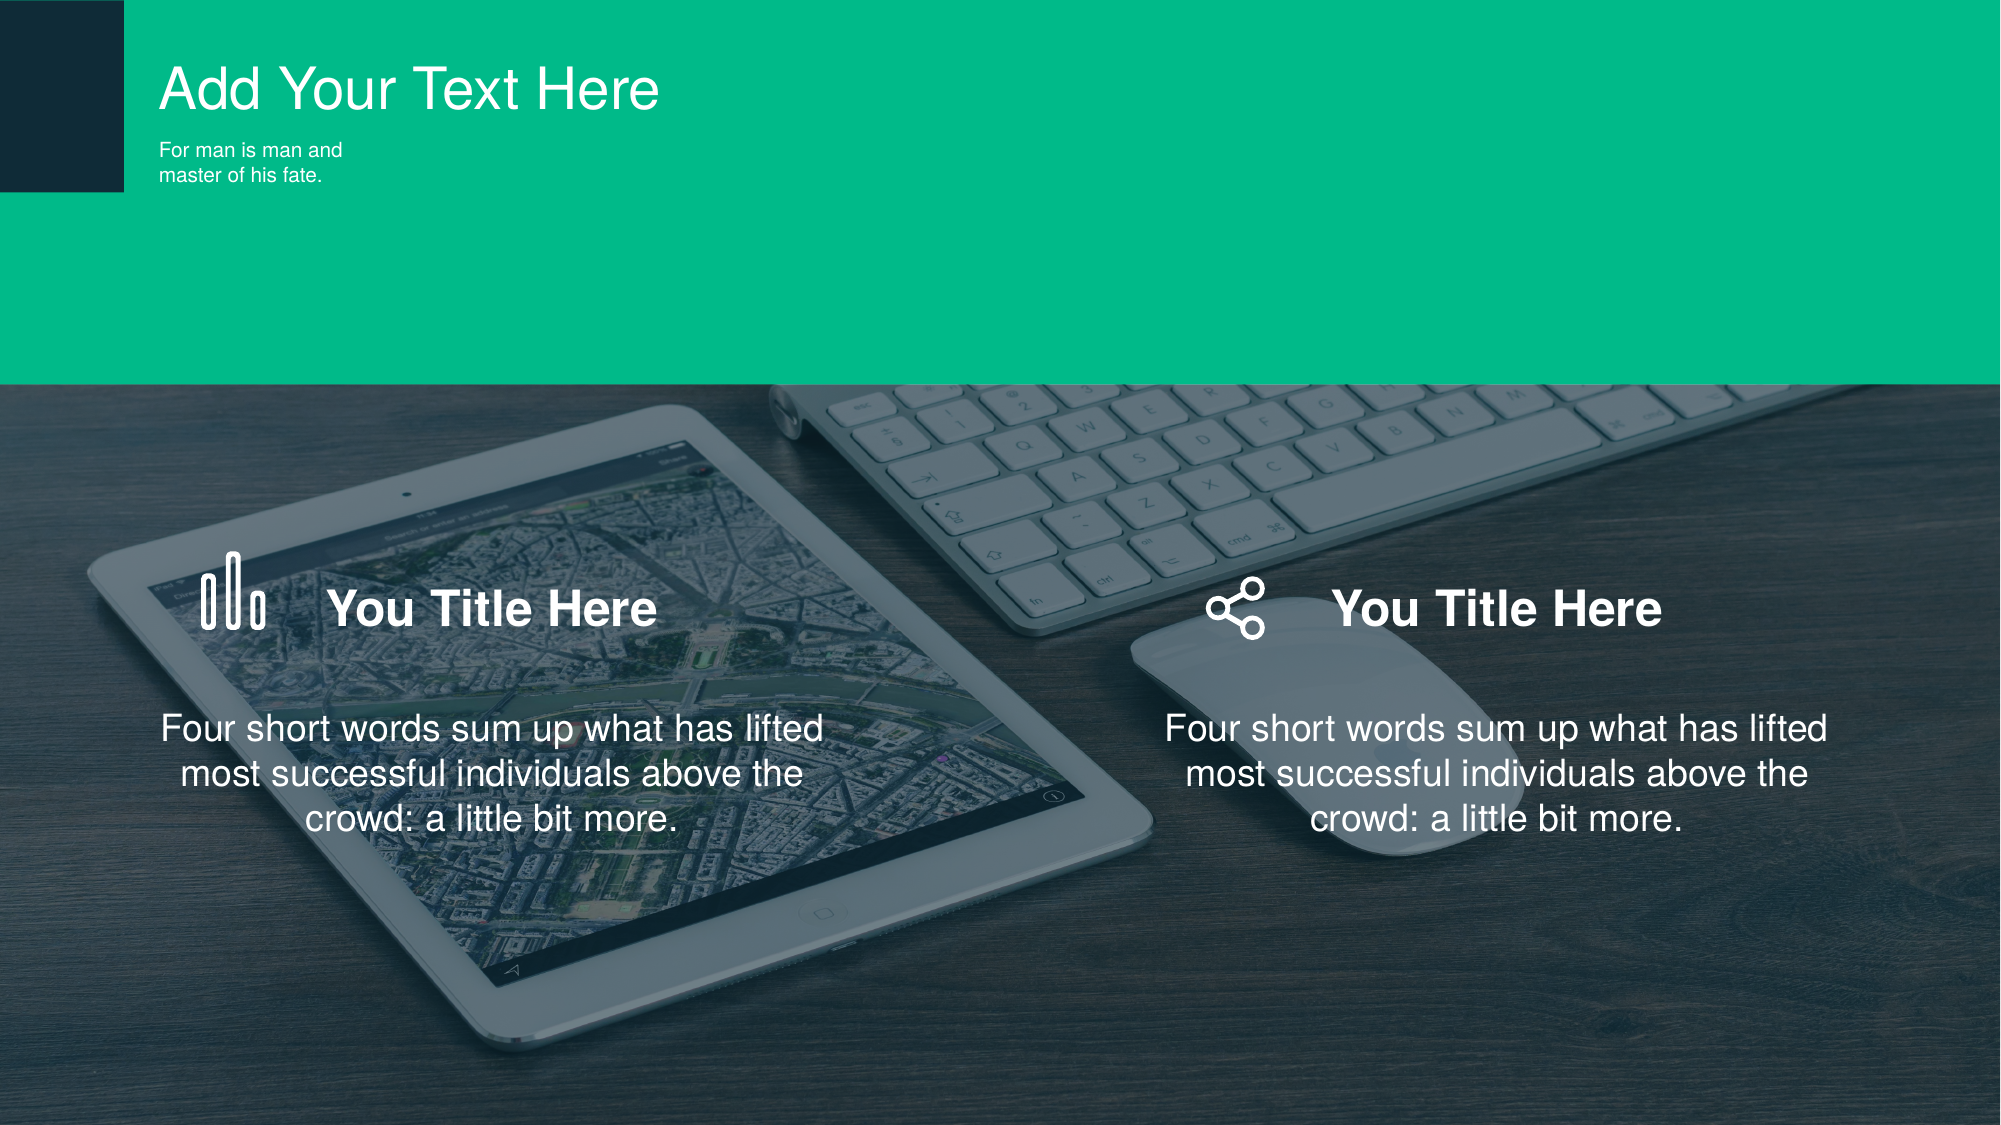

Add Your Text Here
For man is man and master of his fate.

You Title Here
You Title Here

Four short words sum up what has lifted most successful individuals above the crowd: a little bit more.
Four short words sum up what has lifted most successful individuals above the crowd: a little bit more.